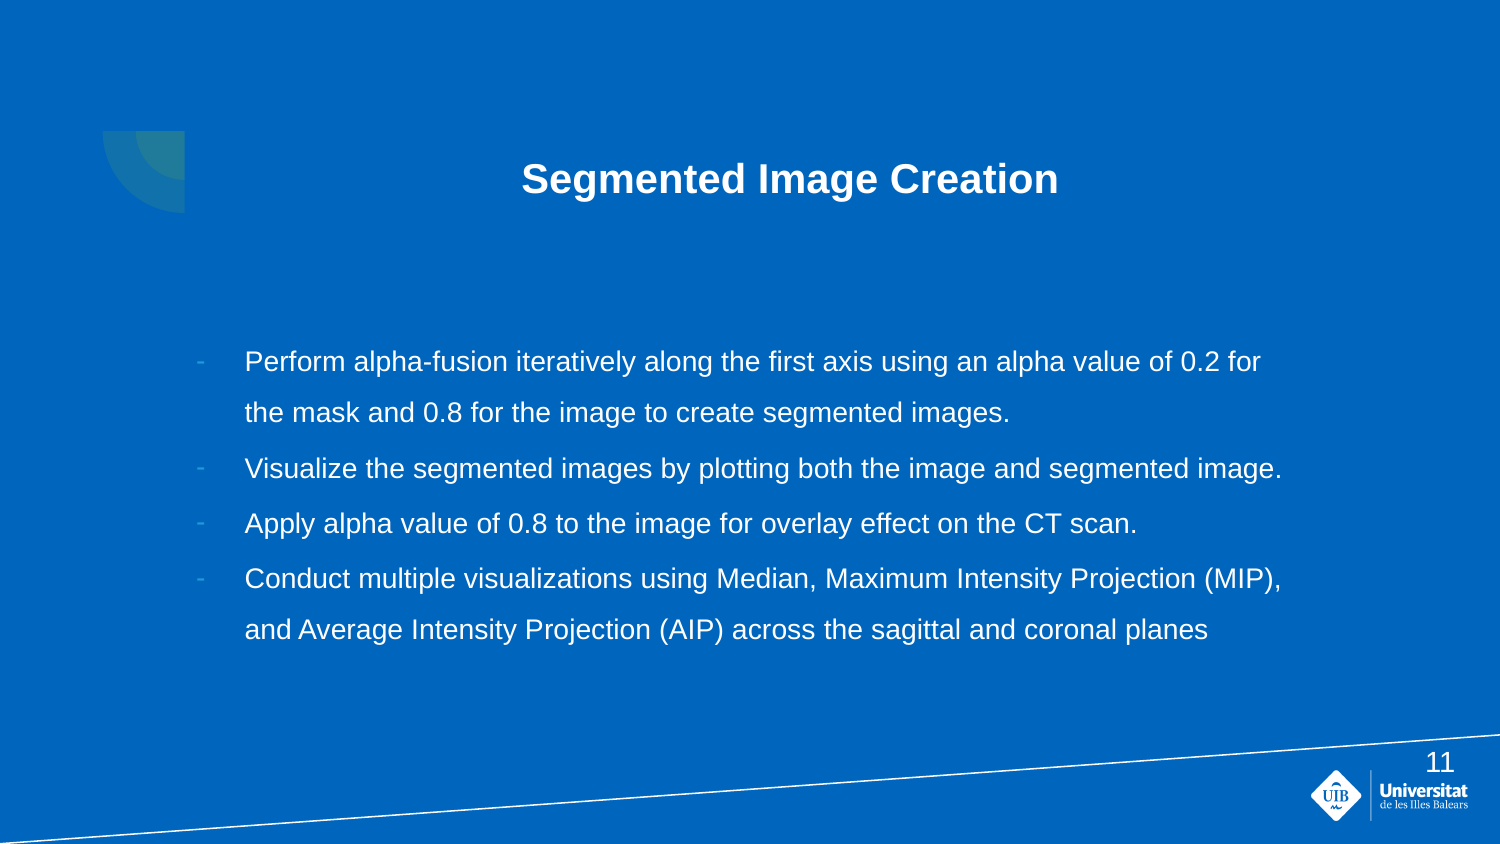

# Segmented Image Creation
Perform alpha-fusion iteratively along the first axis using an alpha value of 0.2 for the mask and 0.8 for the image to create segmented images.
Visualize the segmented images by plotting both the image and segmented image.
Apply alpha value of 0.8 to the image for overlay effect on the CT scan.
Conduct multiple visualizations using Median, Maximum Intensity Projection (MIP), and Average Intensity Projection (AIP) across the sagittal and coronal planes
11